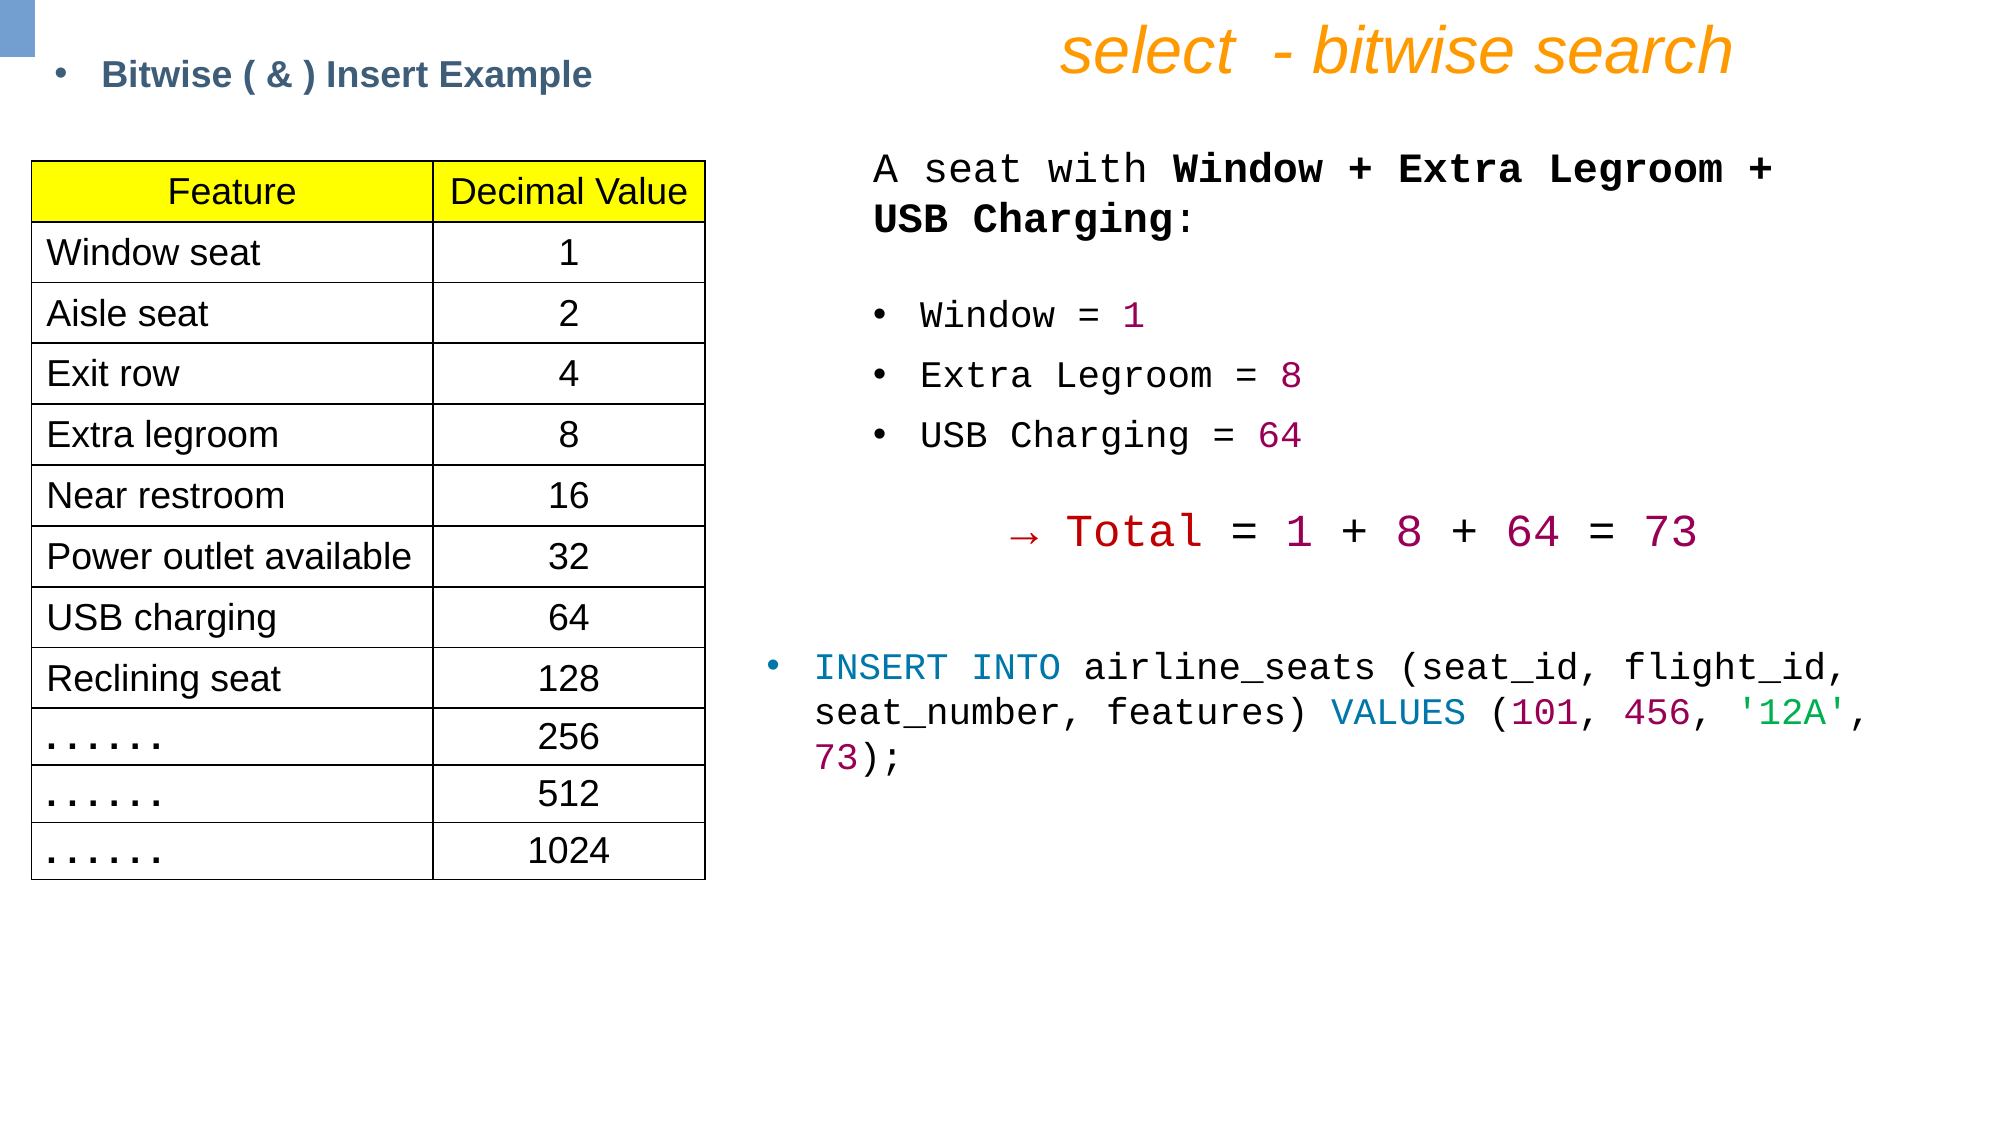

select  - bitwise search
Bitwise ( & ) Insert Example
A seat with Window + Extra Legroom + USB Charging:

Window = 1

Extra Legroom = 8

USB Charging = 64
     → Total = 1 + 8 + 64 = 73

| Feature | Decimal Value |
| --- | --- |
| Window seat | 1 |
| Aisle seat | 2 |
| Exit row | 4 |
| Extra legroom | 8 |
| Near restroom | 16 |
| Power outlet available | 32 |
| USB charging | 64 |
| Reclining seat | 128 |
| . . . . . . | 256 |
| . . . . . . | 512 |
| . . . . . . | 1024 |
INSERT INTO airline_seats (seat_id, flight_id, seat_number, features) VALUES (101, 456, '12A', 73);